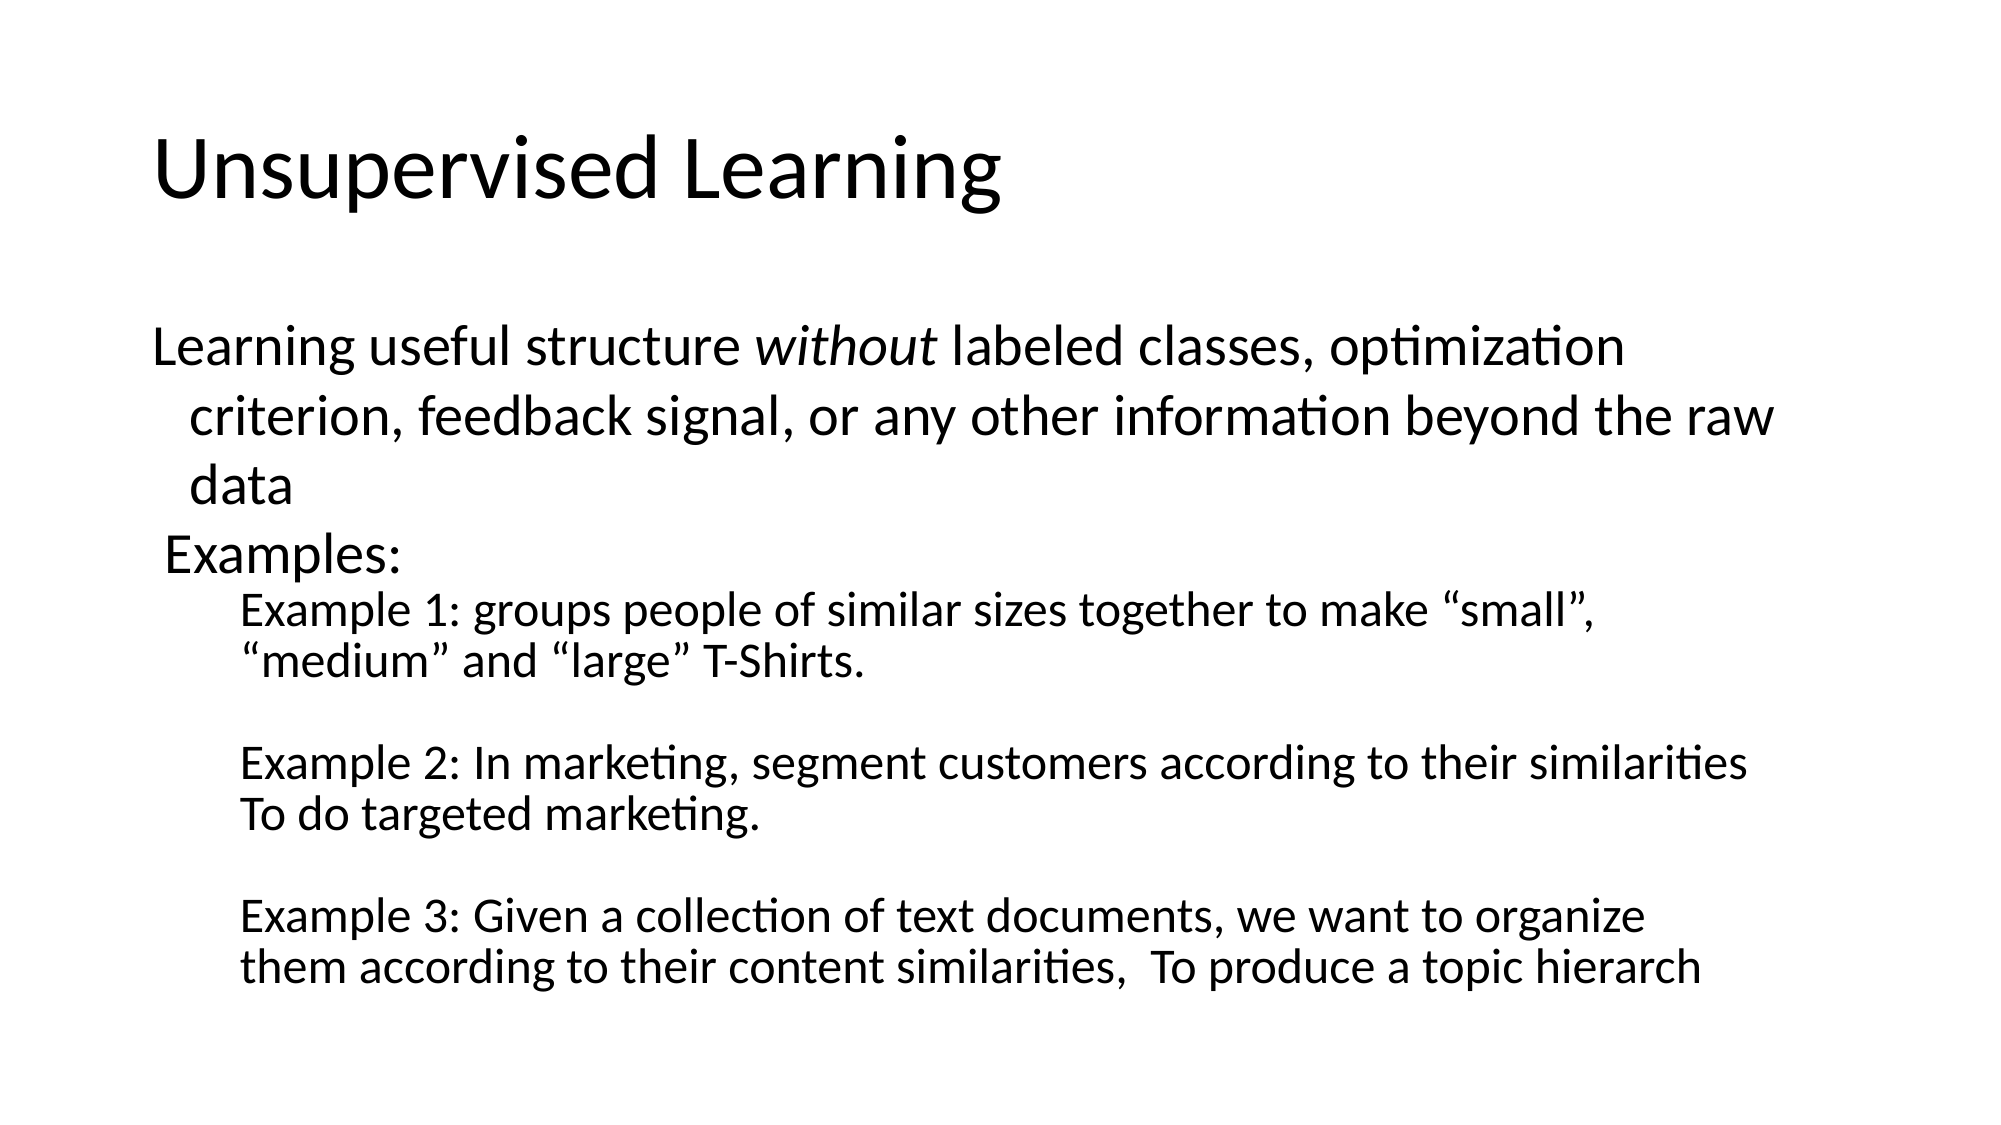

Unsupervised Learning
Learning useful structure without labeled classes, optimization criterion, feedback signal, or any other information beyond the raw data
Examples:
Example 1: groups people of similar sizes together to make “small”, “medium” and “large” T-Shirts.

Example 2: In marketing, segment customers according to their similarities  To do targeted marketing.

Example 3: Given a collection of text documents, we want to organize them according to their content similarities,  To produce a topic hierarch